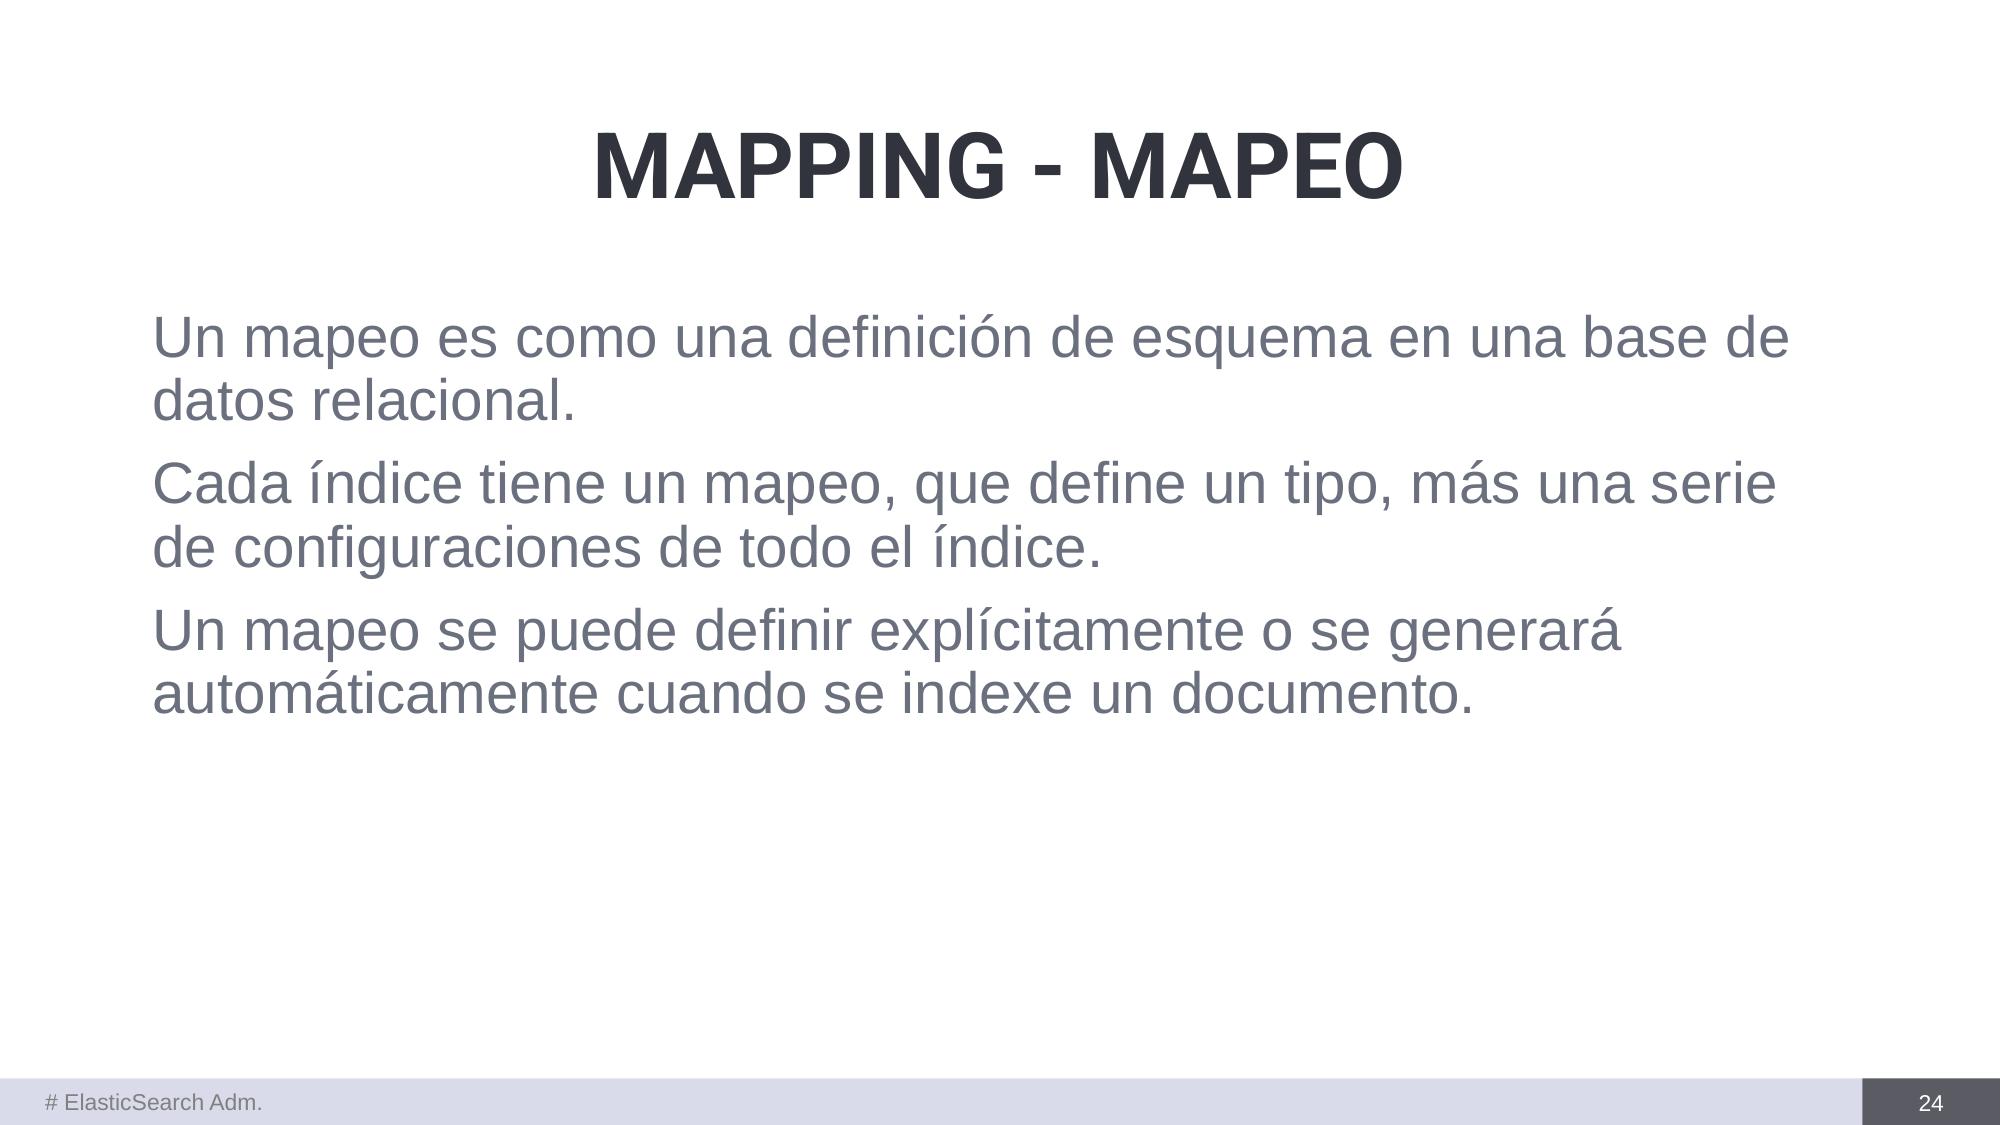

# MAPPING - MAPEO
Un mapeo es como una definición de esquema en una base de datos relacional.
Cada índice tiene un mapeo, que define un tipo, más una serie de configuraciones de todo el índice.
Un mapeo se puede definir explícitamente o se generará automáticamente cuando se indexe un documento.
# ElasticSearch Adm.
24